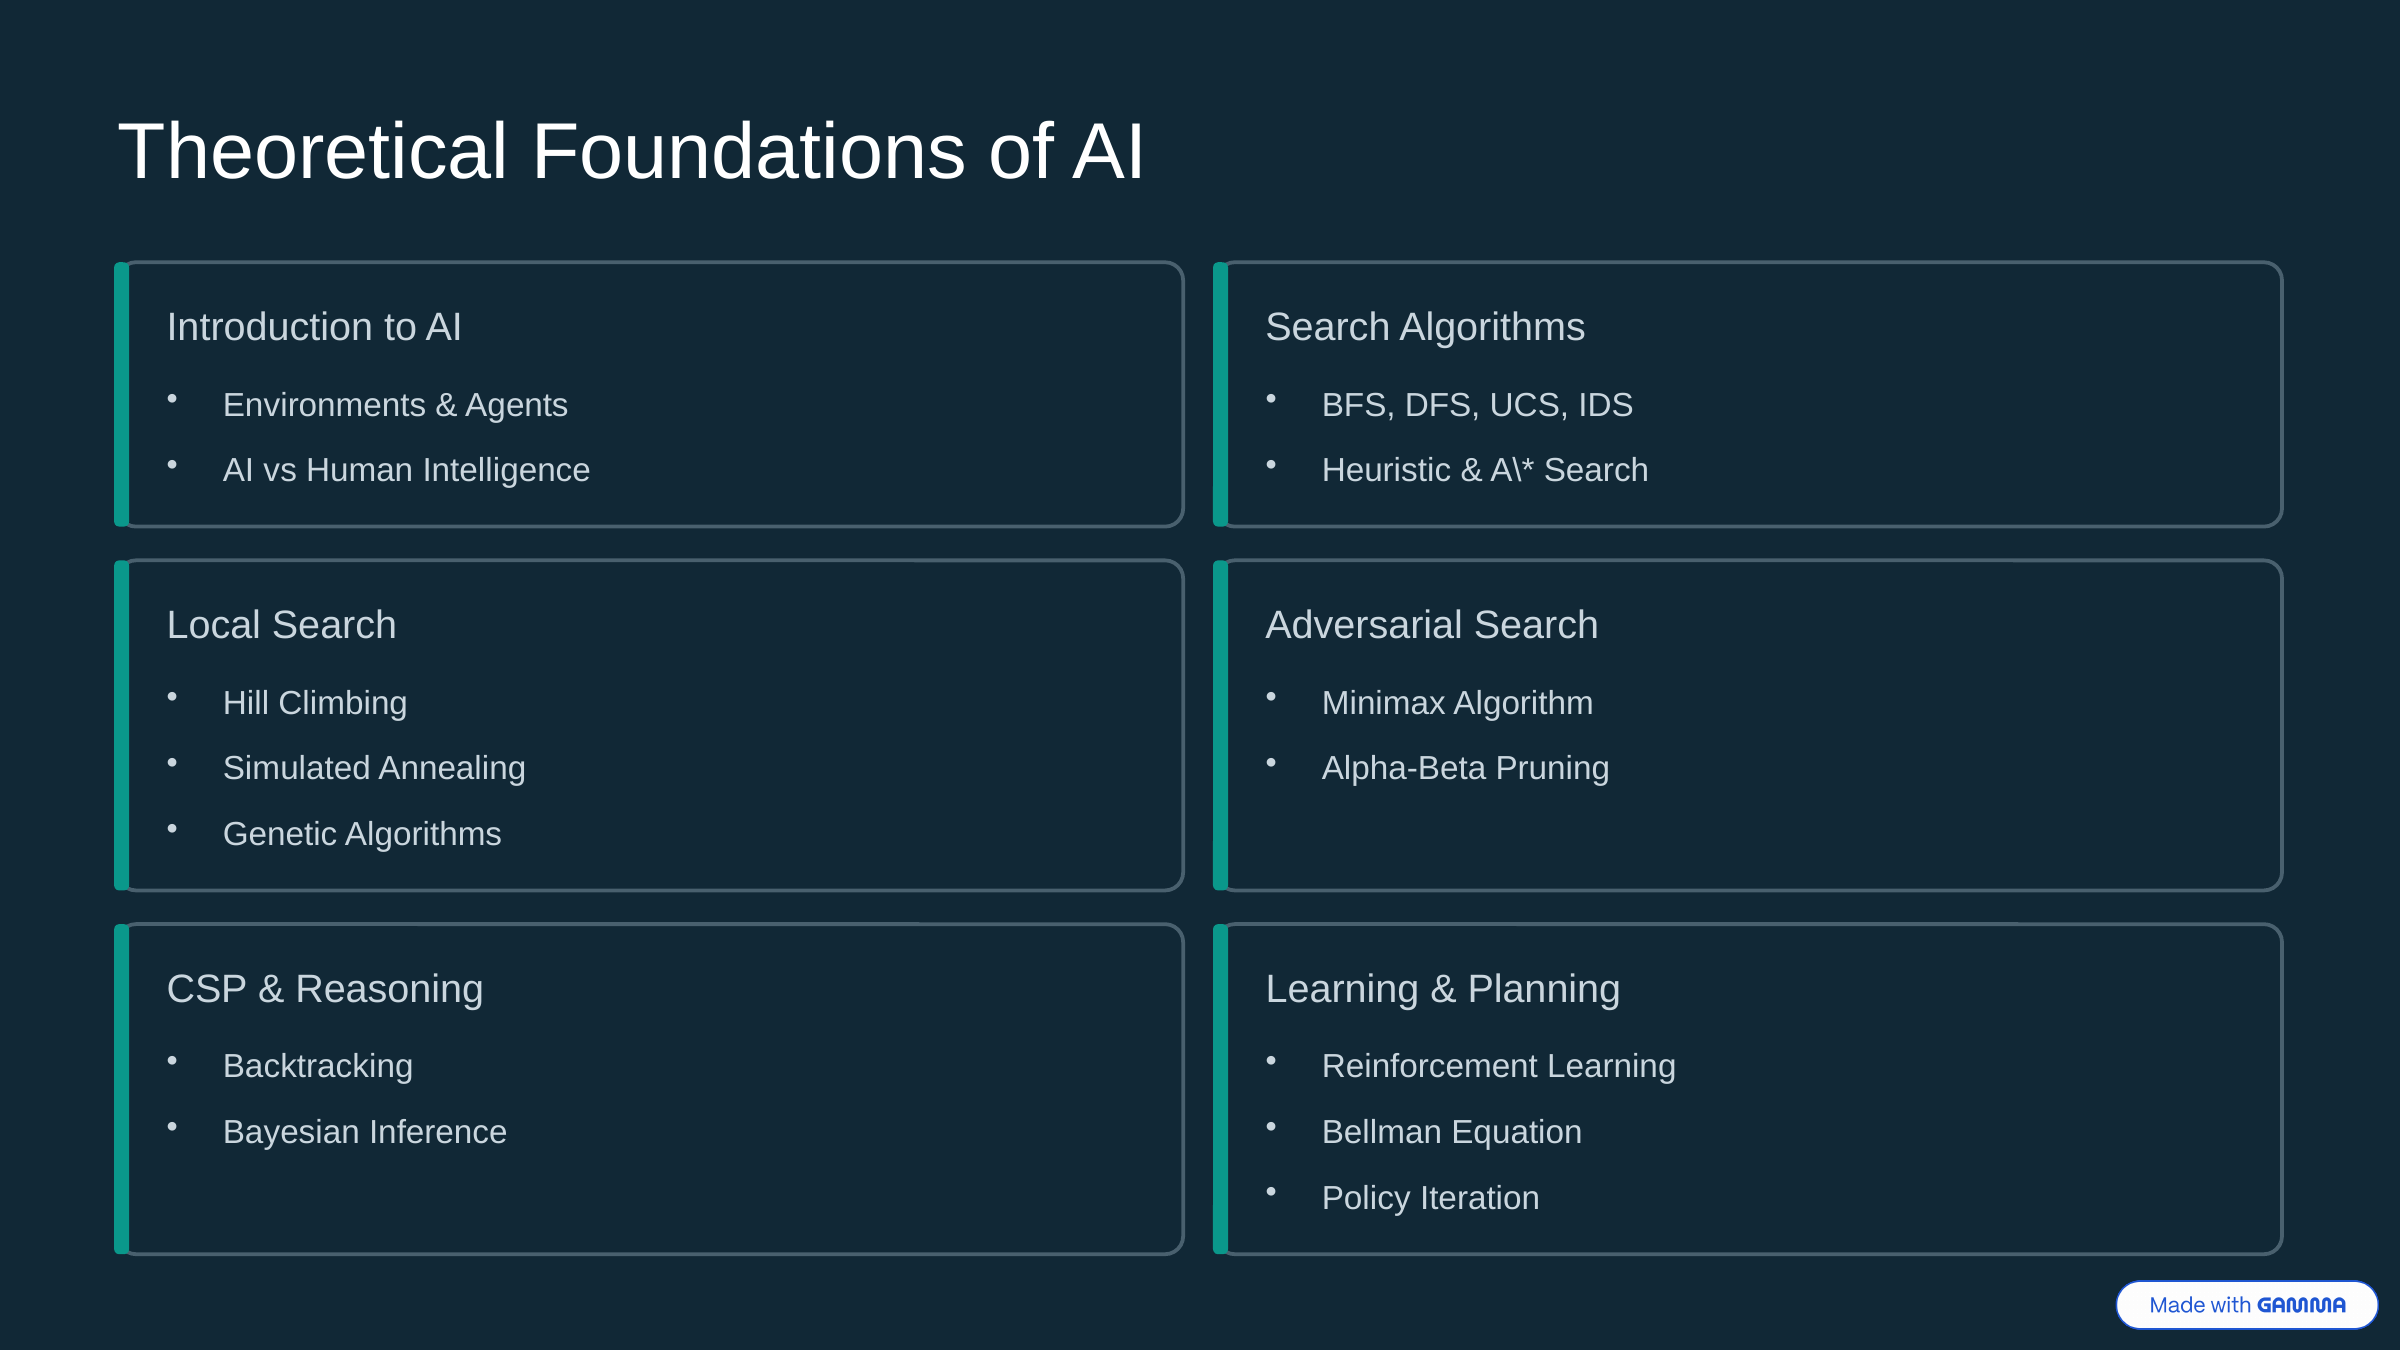

Theoretical Foundations of AI

Introduction to AI
Search Algorithms
Environments & Agents
BFS, DFS, UCS, IDS
AI vs Human Intelligence
Heuristic & A\* Search

Local Search
Adversarial Search
Hill Climbing
Minimax Algorithm
Simulated Annealing
Alpha-Beta Pruning
Genetic Algorithms

CSP & Reasoning
Learning & Planning
Backtracking
Reinforcement Learning
Bayesian Inference
Bellman Equation
Policy Iteration